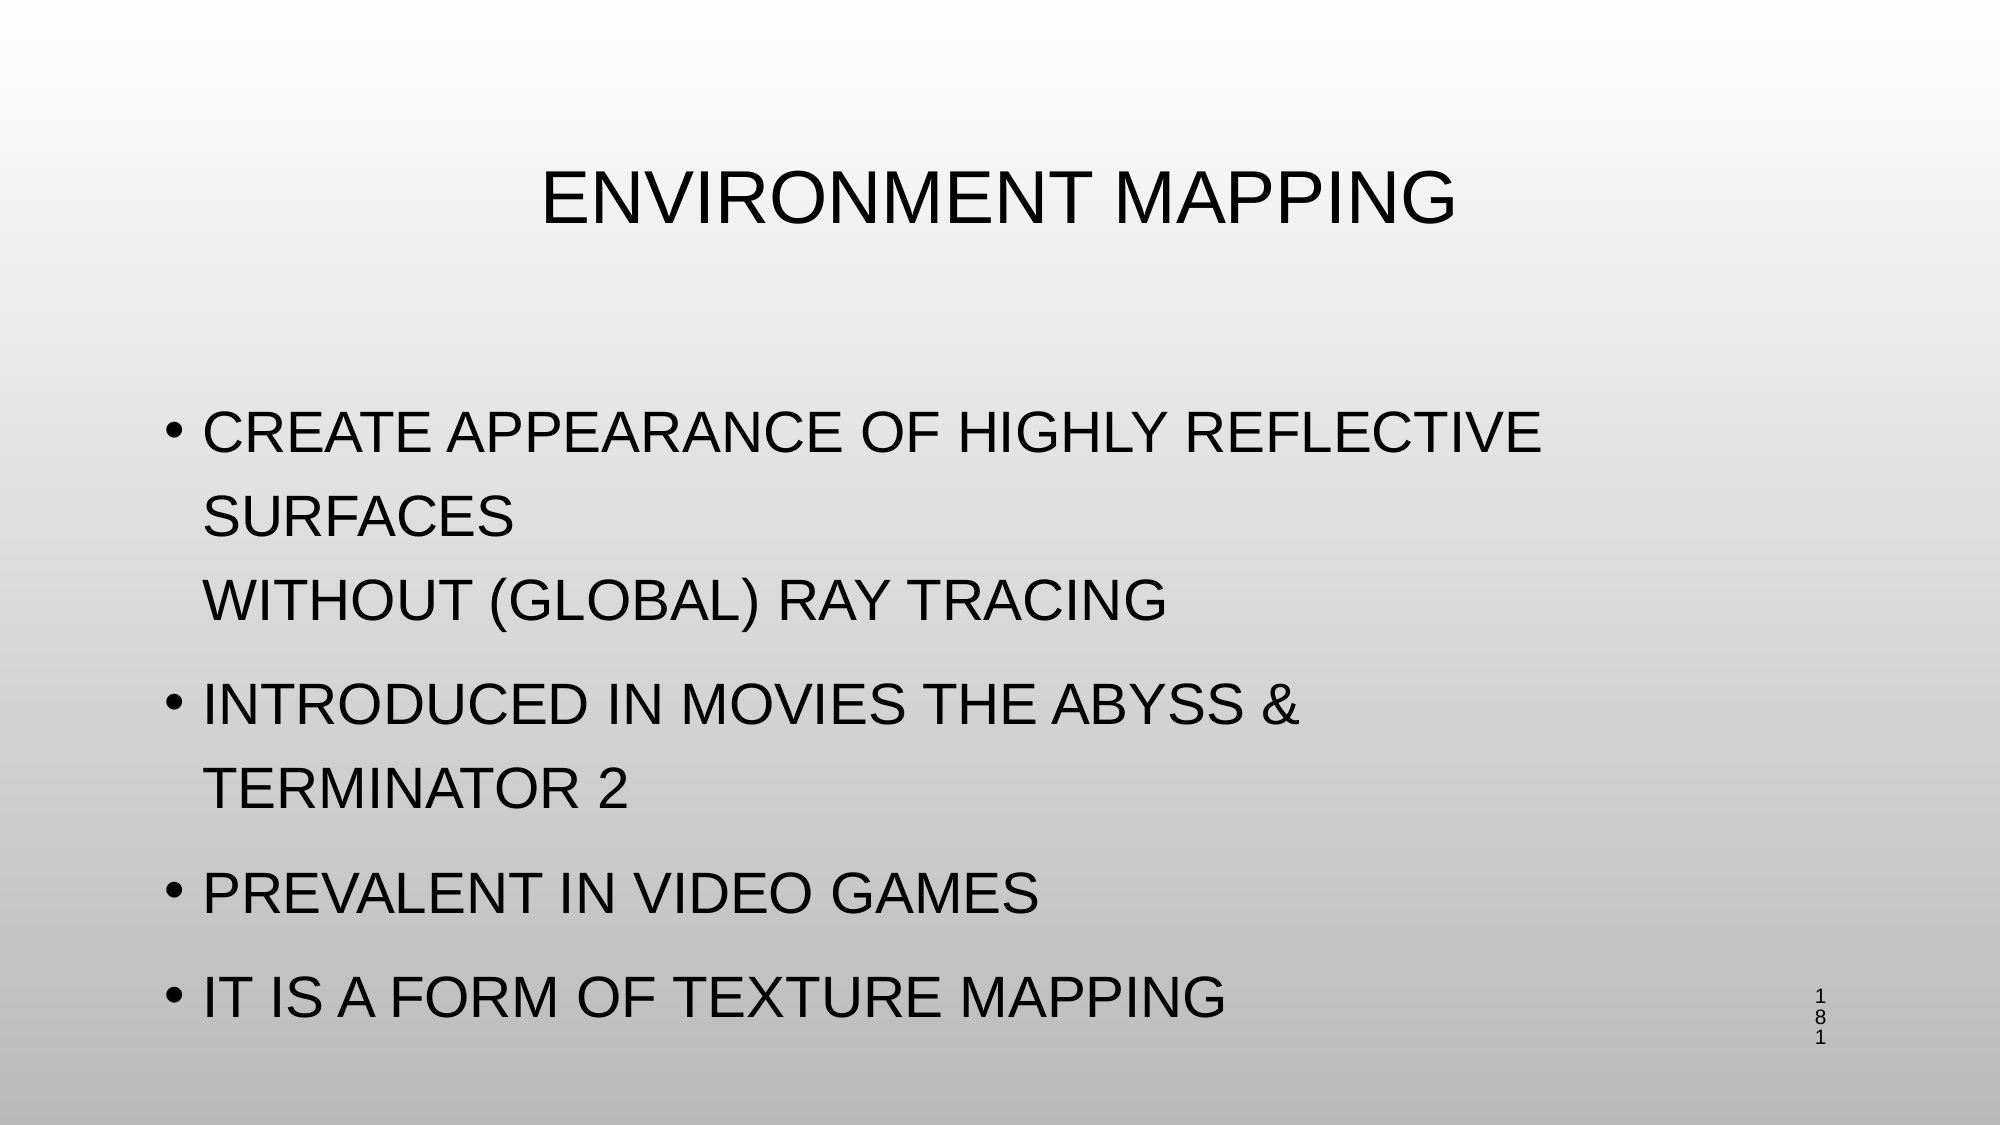

# Environment Mapping
Create appearance of highly reflective surfaces
without (global) ray tracing
Introduced in movies The Abyss & Terminator 2
Prevalent in video games
It is a form of texture mapping
181